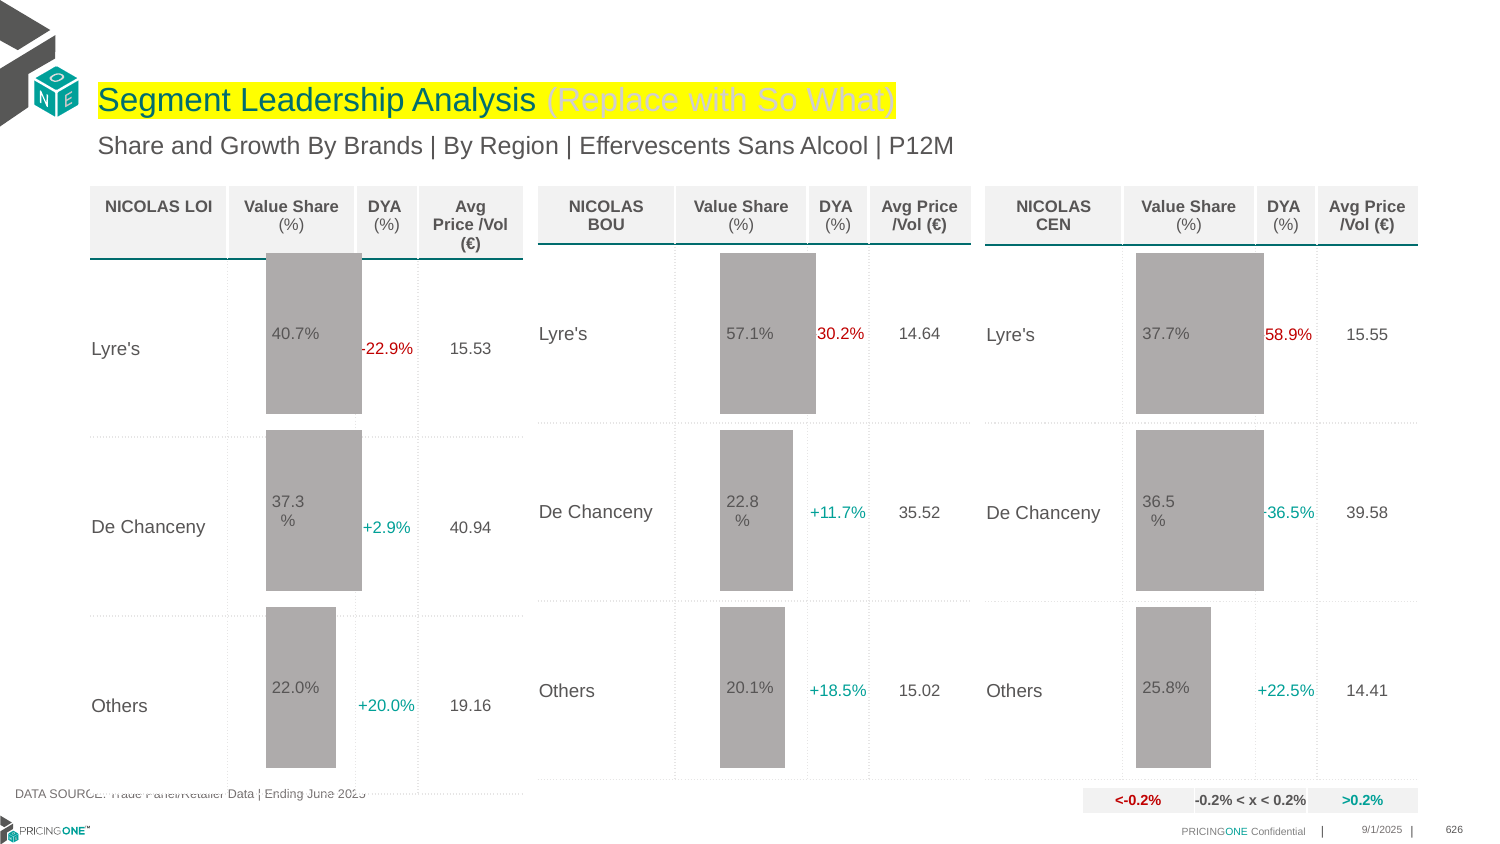

# Segment Leadership Analysis (Replace with So What)
Share and Growth By Brands | By Region | Effervescents Sans Alcool | P12M
| NICOLAS BOU | Value Share (%) | DYA (%) | Avg Price /Vol (€) |
| --- | --- | --- | --- |
| Lyre's |  | -30.2% | 14.64 |
| De Chanceny |  | +11.7% | 35.52 |
| Others |  | +18.5% | 15.02 |
| NICOLAS LOI | Value Share (%) | DYA (%) | Avg Price /Vol (€) |
| --- | --- | --- | --- |
| Lyre's |  | -22.9% | 15.53 |
| De Chanceny |  | +2.9% | 40.94 |
| Others |  | +20.0% | 19.16 |
| NICOLAS CEN | Value Share (%) | DYA (%) | Avg Price /Vol (€) |
| --- | --- | --- | --- |
| Lyre's |  | -58.9% | 15.55 |
| De Chanceny |  | +36.5% | 39.58 |
| Others |  | +22.5% | 14.41 |

### Chart

| Category | Effervescents Sans Alcool | NICOLAS LOI |
|---|---|
|  | 0.40656087162482235 |

### Chart

| Category | Effervescents Sans Alcool | NICOLAS BOU |
|---|---|
|  | 0.5712294396431559 |

### Chart

| Category | Effervescents Sans Alcool | NICOLAS CEN |
|---|---|
|  | 0.37696969696969695 |
DATA SOURCE: Trade Panel/Retailer Data | Ending June 2025
| <-0.2% | -0.2% < x < 0.2% | >0.2% |
| --- | --- | --- |

9/1/2025
626